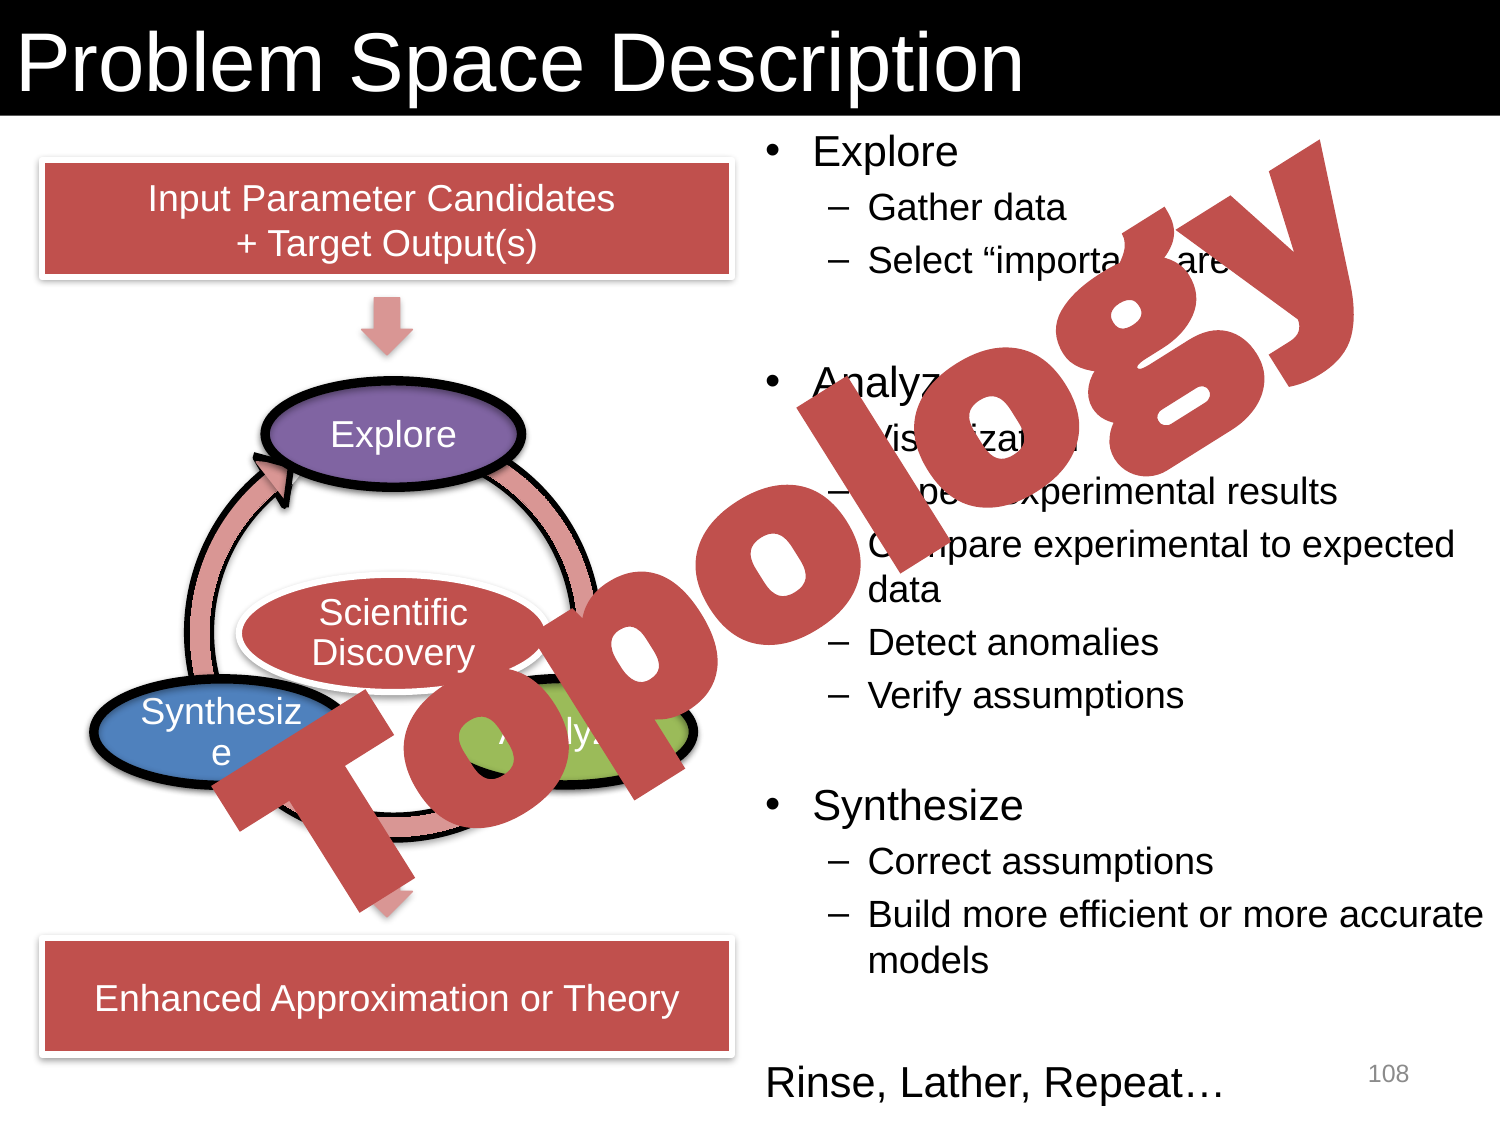

# Problem Space Description
Explore
Gather data
Select “important” areas

Analyze
Visualization
Inspect experimental results
Compare experimental to expected data
Detect anomalies
Verify assumptions

Synthesize
Correct assumptions
Build more efficient or more accurate models

Rinse, Lather, Repeat…
Input Parameter Candidates
+ Target Output(s)

Scientific Discovery
Explore
Analyze
Synthesize
Topology

Enhanced Approximation or Theory
108